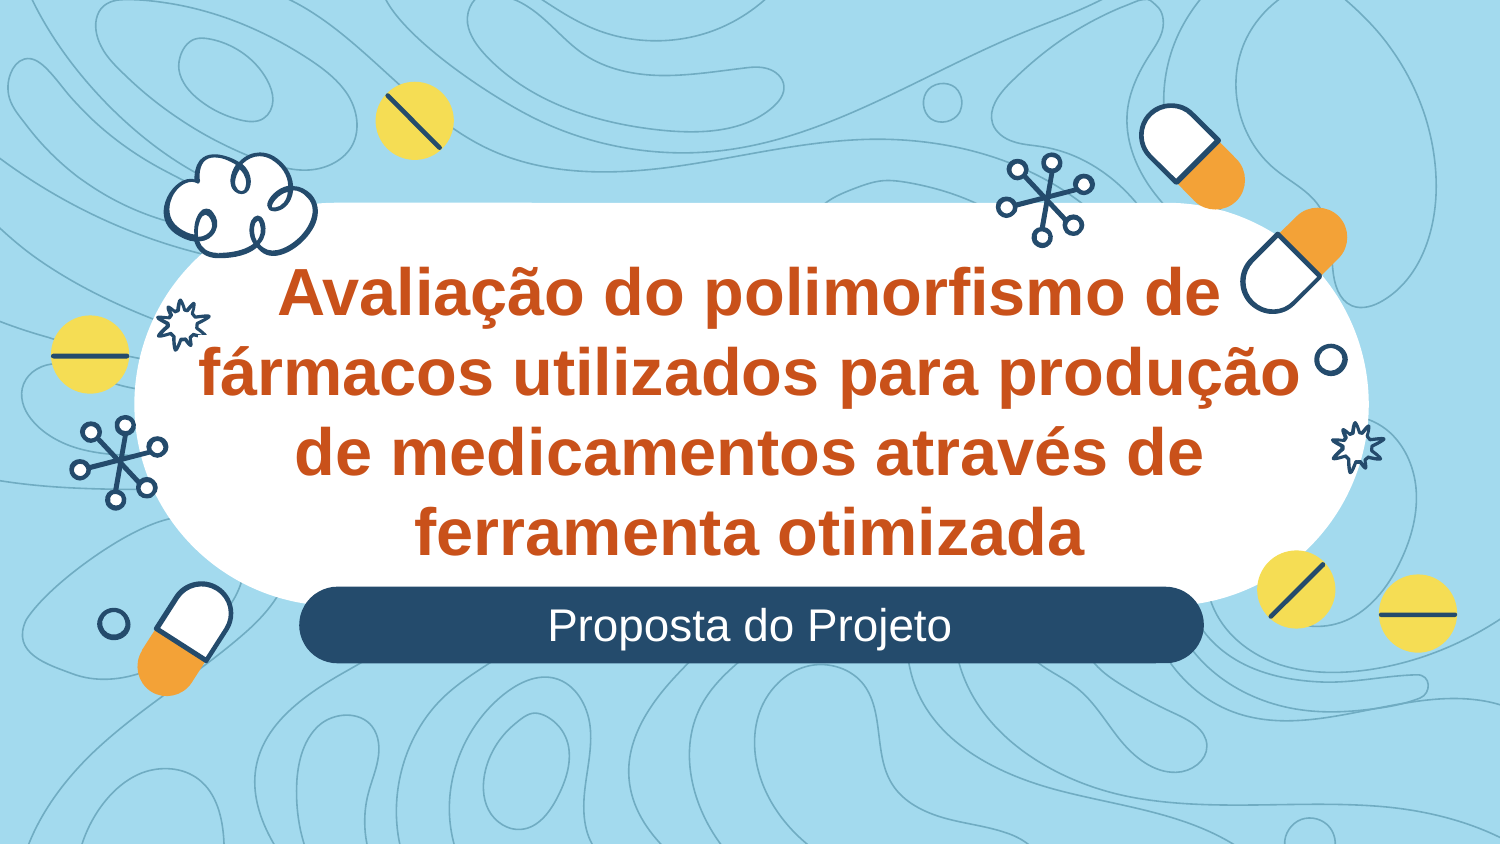

# Avaliação do polimorfismo de fármacos utilizados para produção de medicamentos através de ferramenta otimizada

Proposta do Projeto